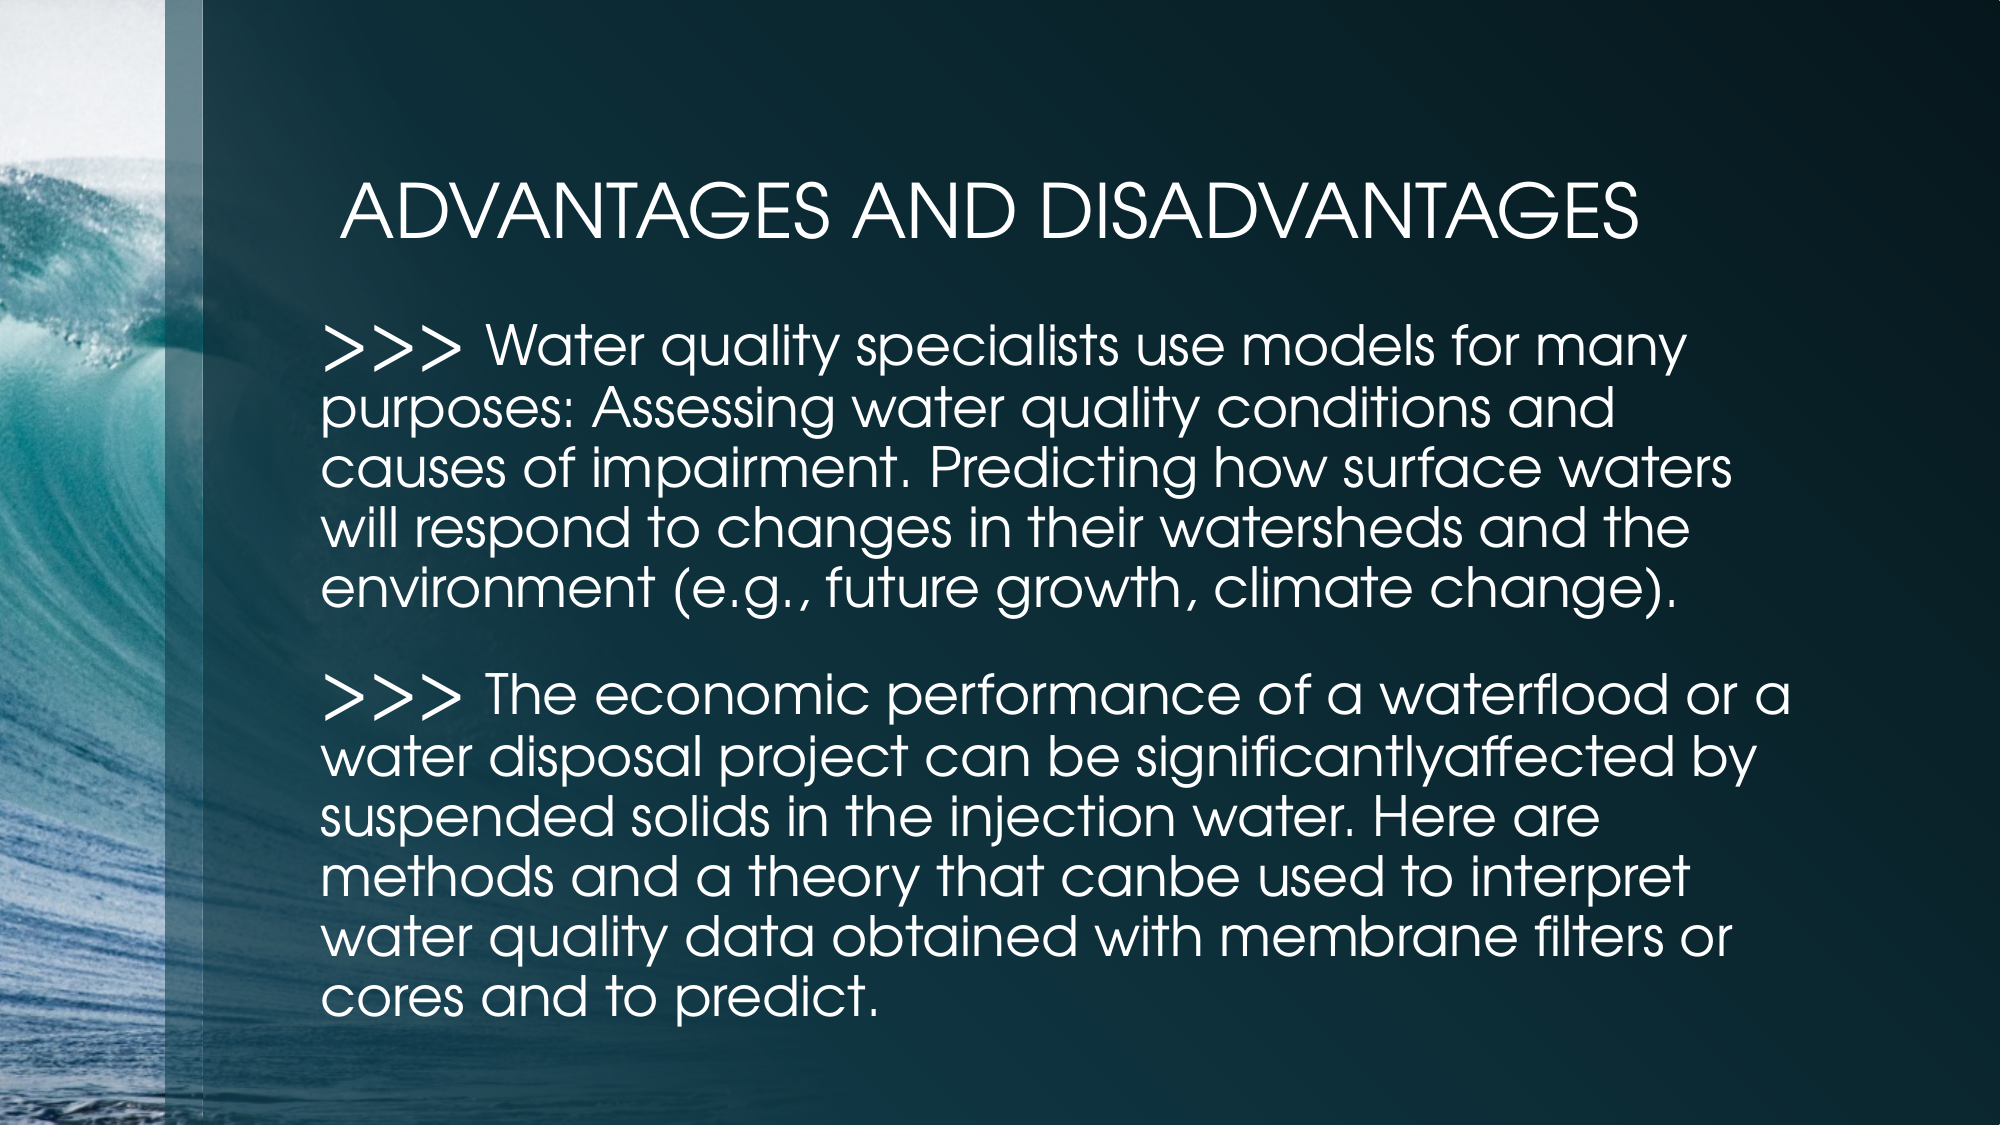

# ADVANTAGES AND DISADVANTAGES
>>> Water quality specialists use models for many purposes: Assessing water quality conditions and causes of impairment. Predicting how surface waters will respond to changes in their watersheds and the environment (e.g., future growth, climate change).
>>> The economic performance of a waterflood or a water disposal project can be significantlyaffected by suspended solids in the injection water. Here are methods and a theory that canbe used to interpret water quality data obtained with membrane filters or cores and to predict.